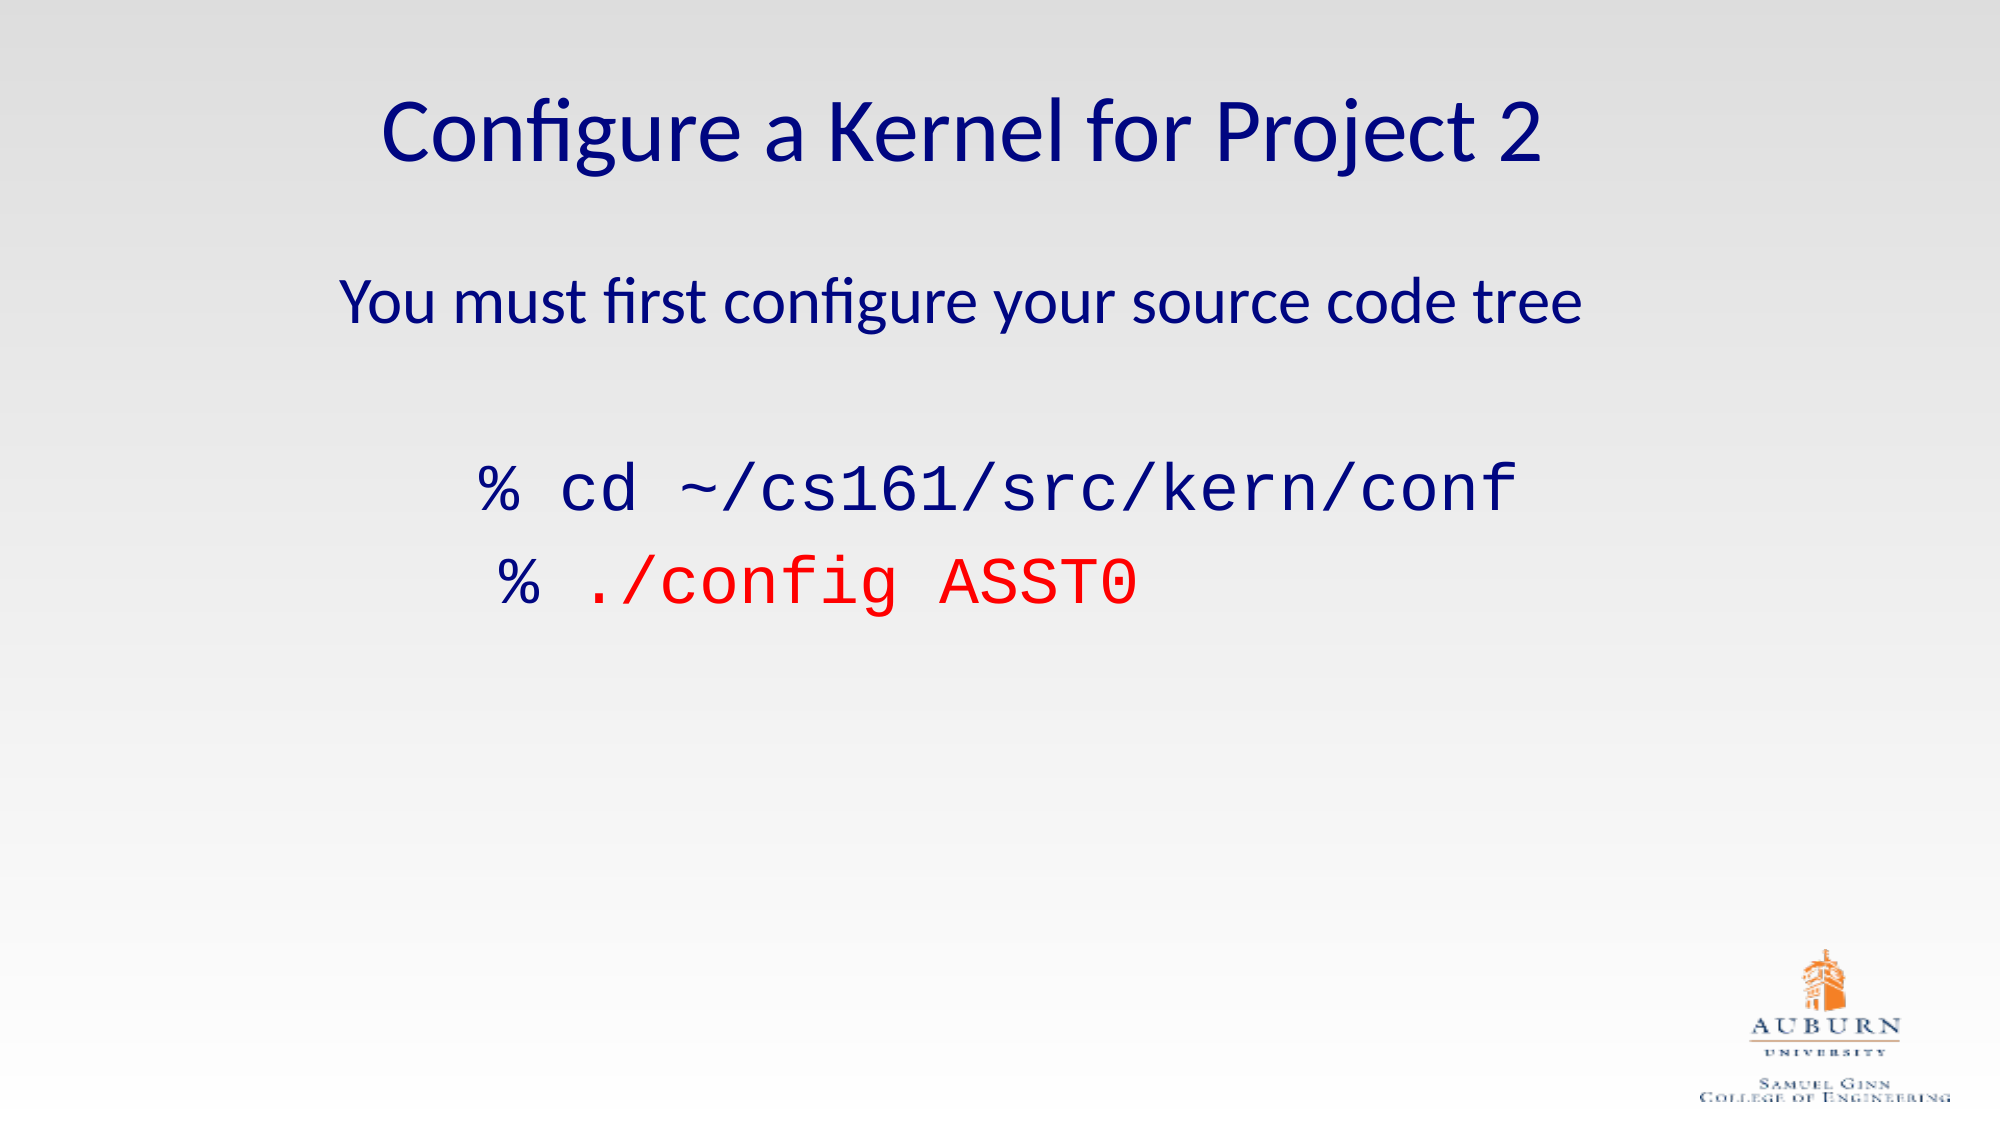

# Configure a Kernel for Project 2
You must first configure your source code tree

    % cd ~/cs161/src/kern/conf
    % ./config ASST0